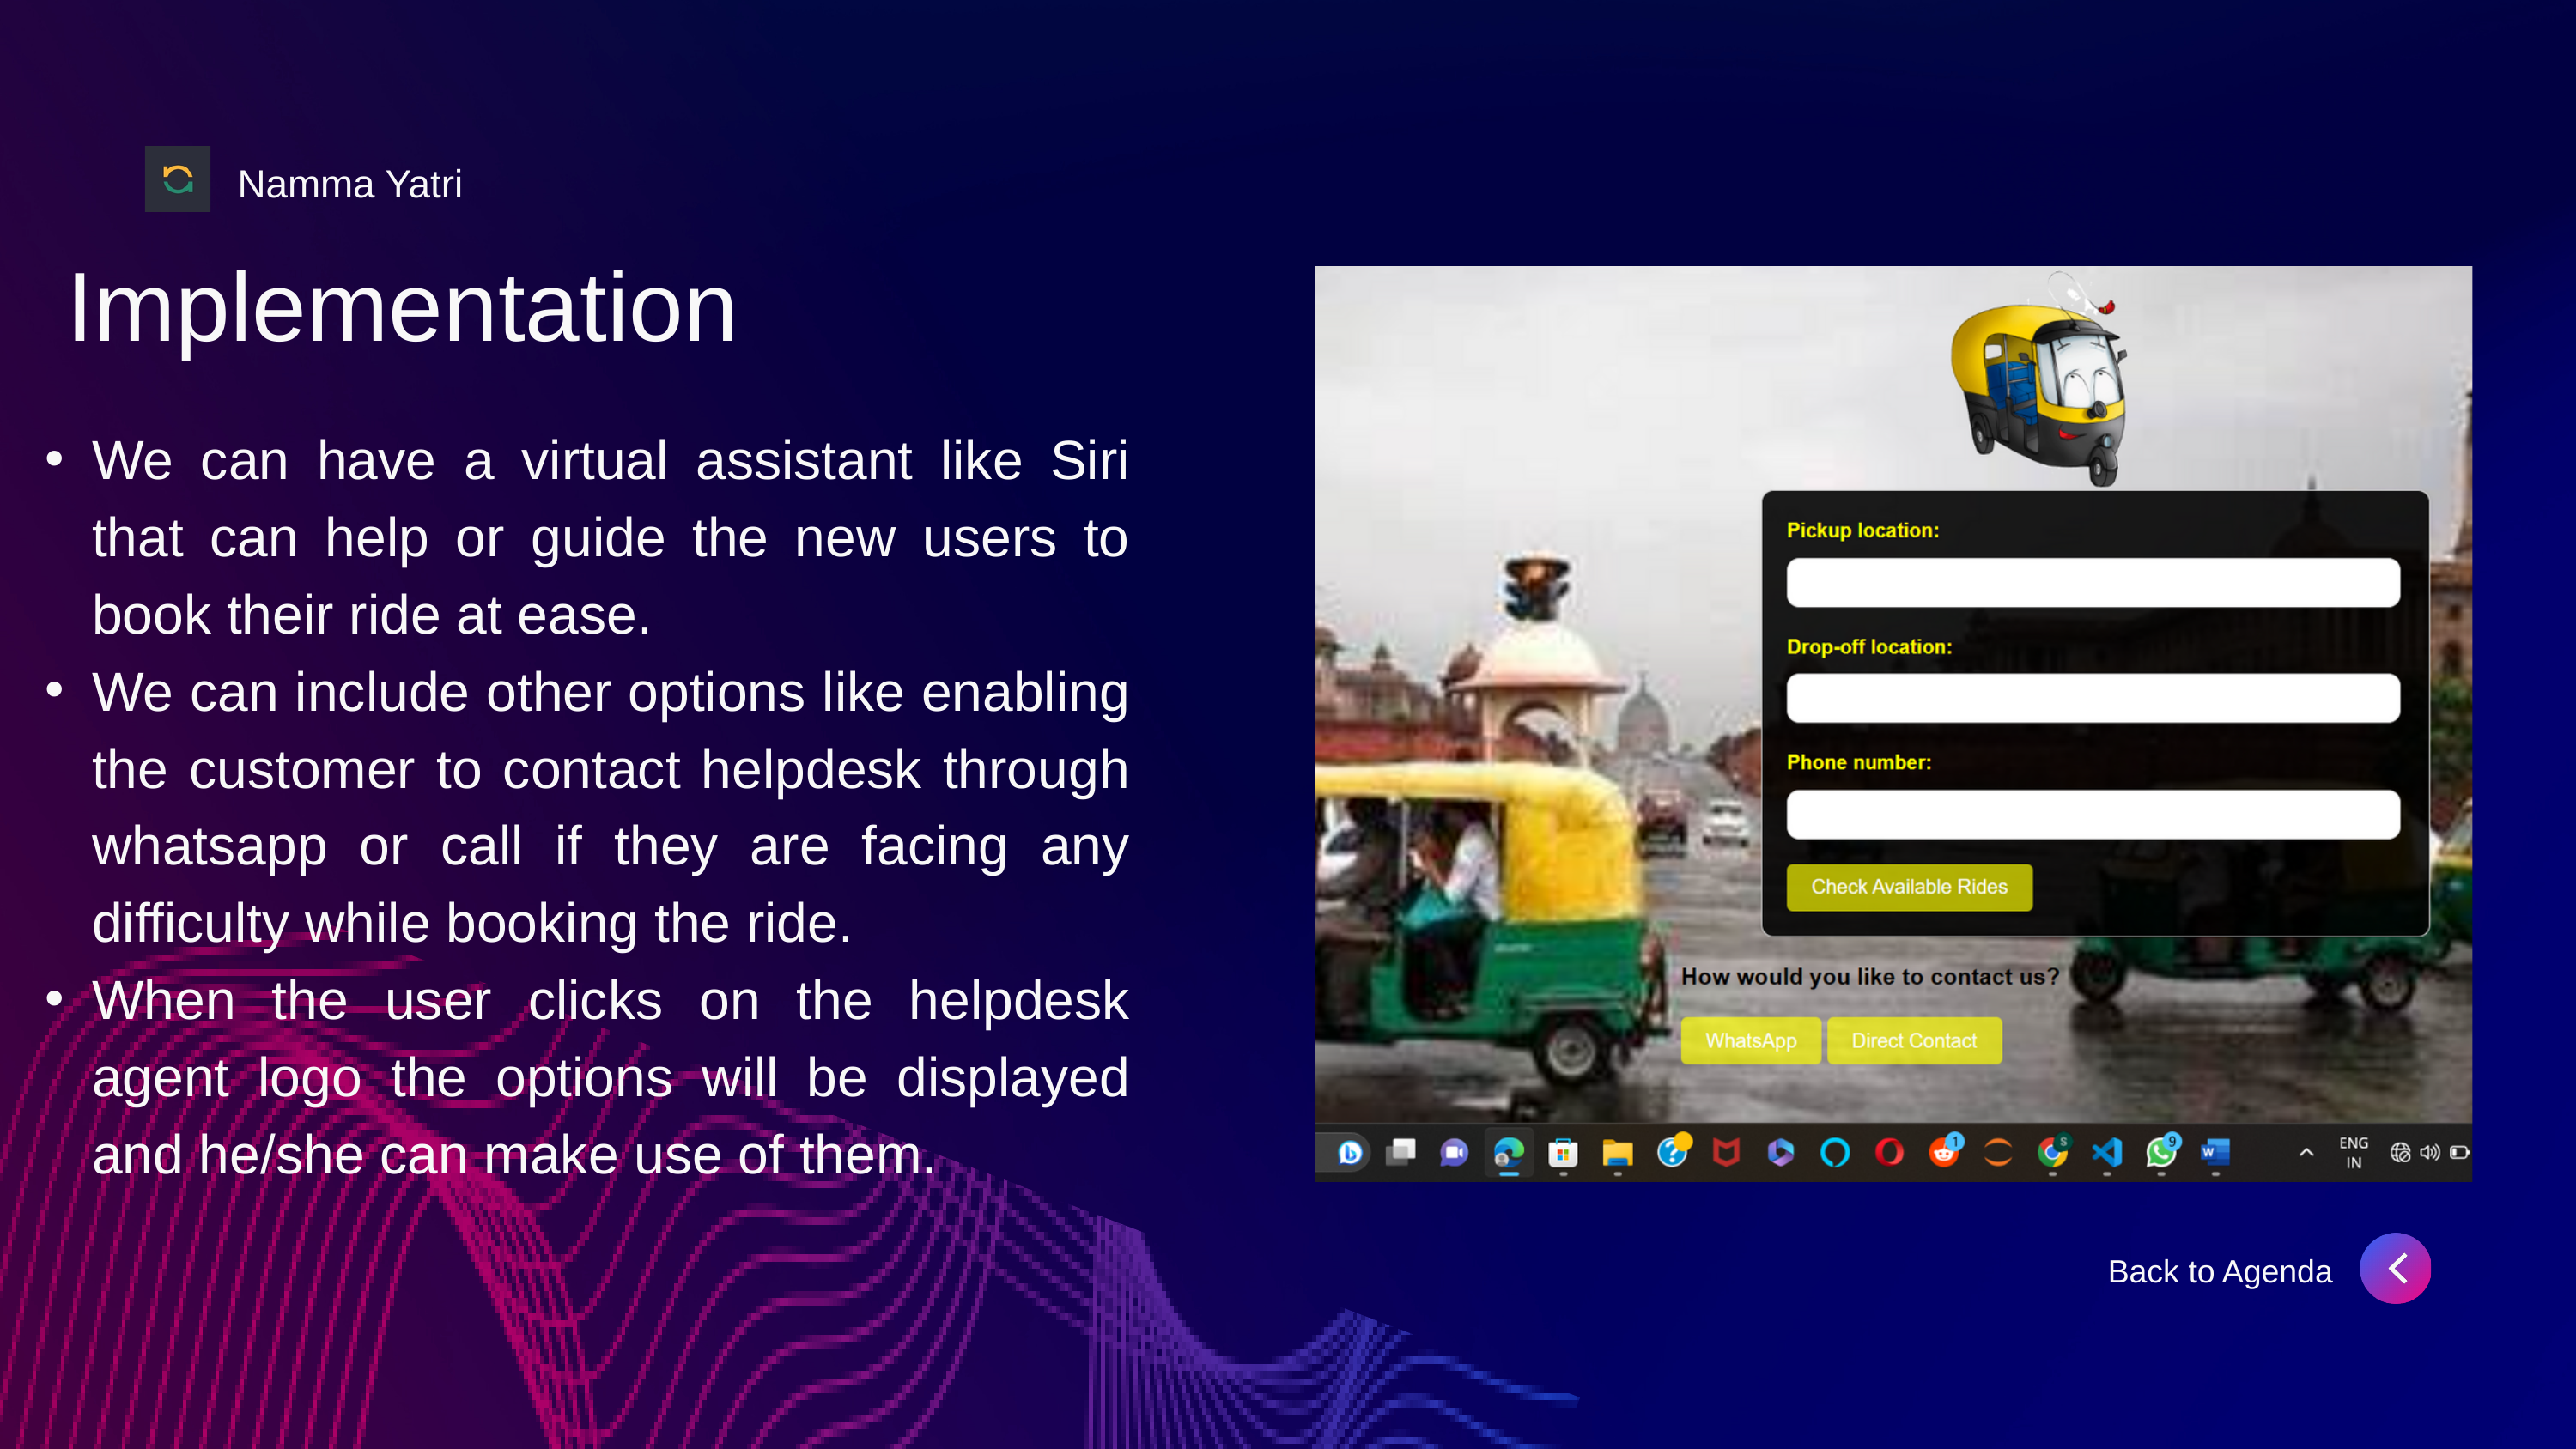

Namma Yatri
Implementation

We can have a virtual assistant like Siri that can help or guide the new users to book their ride at ease.
We can include other options like enabling the customer to contact helpdesk through whatsapp or call if they are facing any difficulty while booking the ride.
When the user clicks on the helpdesk agent logo the options will be displayed and he/she can make use of them.

Back to Agenda